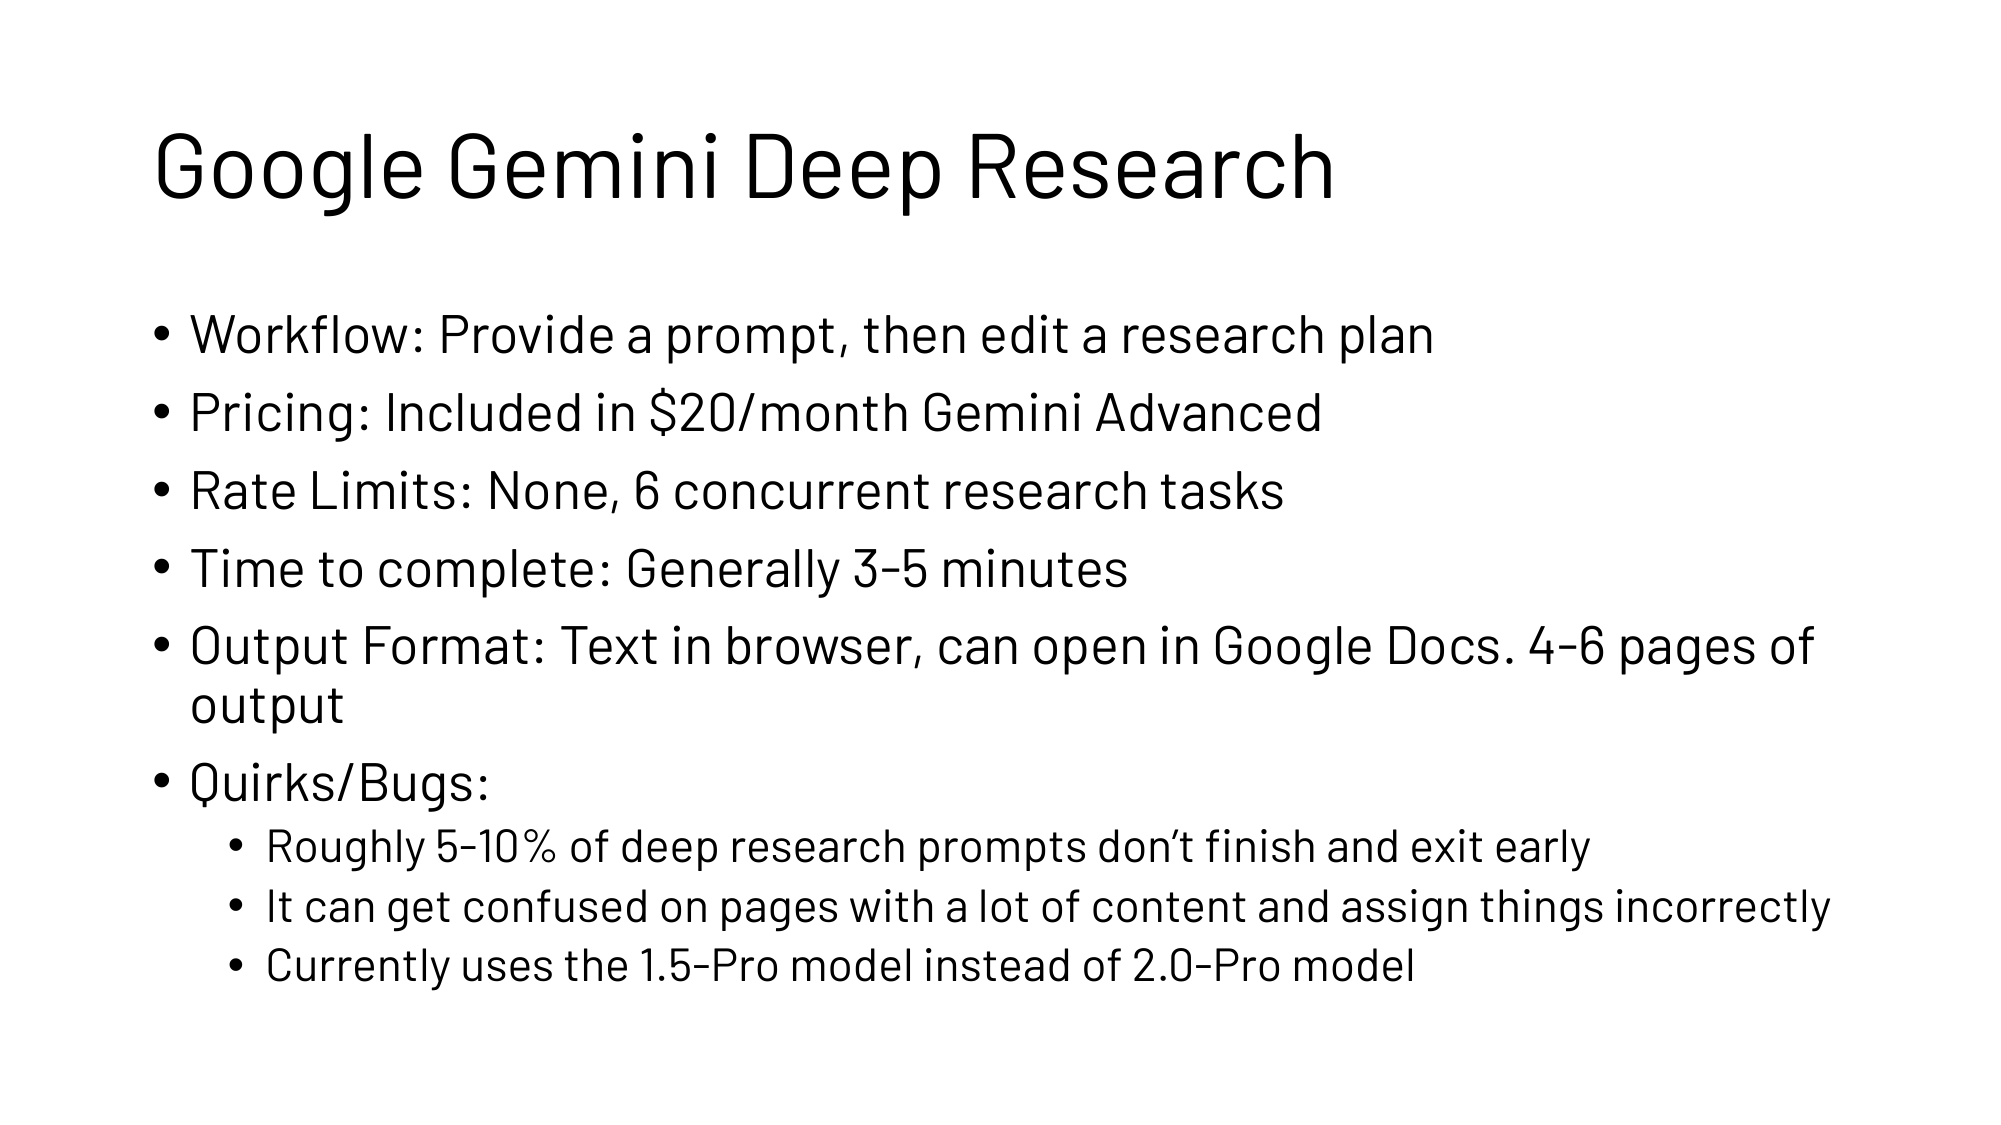

# Google Gemini Deep Research
Workflow: Provide a prompt, then edit a research plan
Pricing: Included in $20/month Gemini Advanced
Rate Limits: None, 6 concurrent research tasks
Time to complete: Generally 3-5 minutes
Output Format: Text in browser, can open in Google Docs. 4-6 pages of output
Quirks/Bugs:
Roughly 5-10% of deep research prompts don’t finish and exit early
It can get confused on pages with a lot of content and assign things incorrectly
Currently uses the 1.5-Pro model instead of 2.0-Pro model